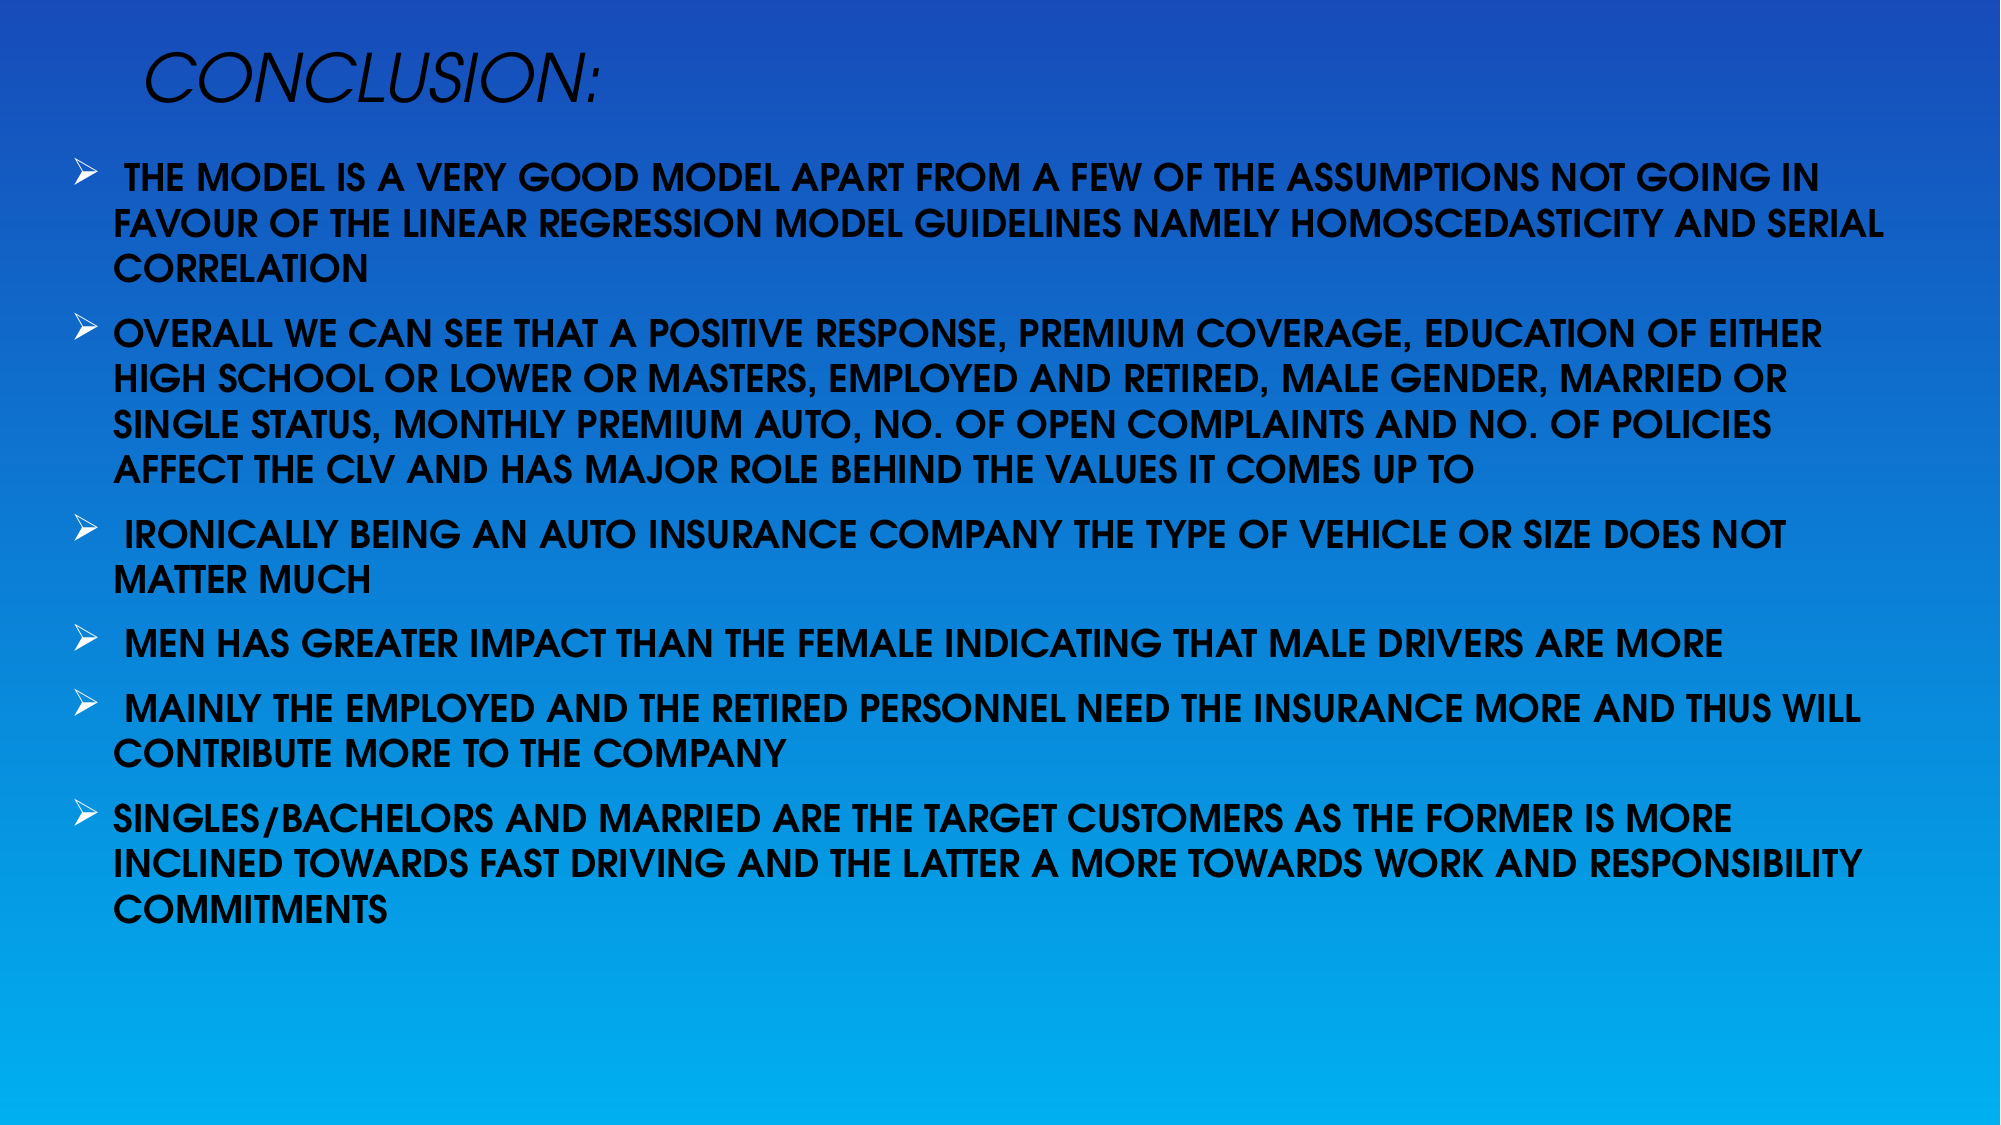

# Conclusion:
 the model is a very good model apart from a few of the assumptions not going in favour of the linear regression model guidelines namely homoscedasticity and serial correlation
Overall we can see that a positive response, premium coverage, education of either high school or lower or masters, employed and retired, male gender, married or single status, monthly premium auto, no. of open complaints and no. of policies affect the CLV and has major role behind the values it comes up to
 Ironically being an auto insurance company the type of vehicle or size does not matter much
 men has greater impact than the female indicating that male drivers are more
 Mainly the employed and the retired personnel need the insurance more and thus will contribute more to the company
Singles/bachelors and married are the target customers as the former is more inclined towards fast driving and the latter a more towards work and responsibility commitments